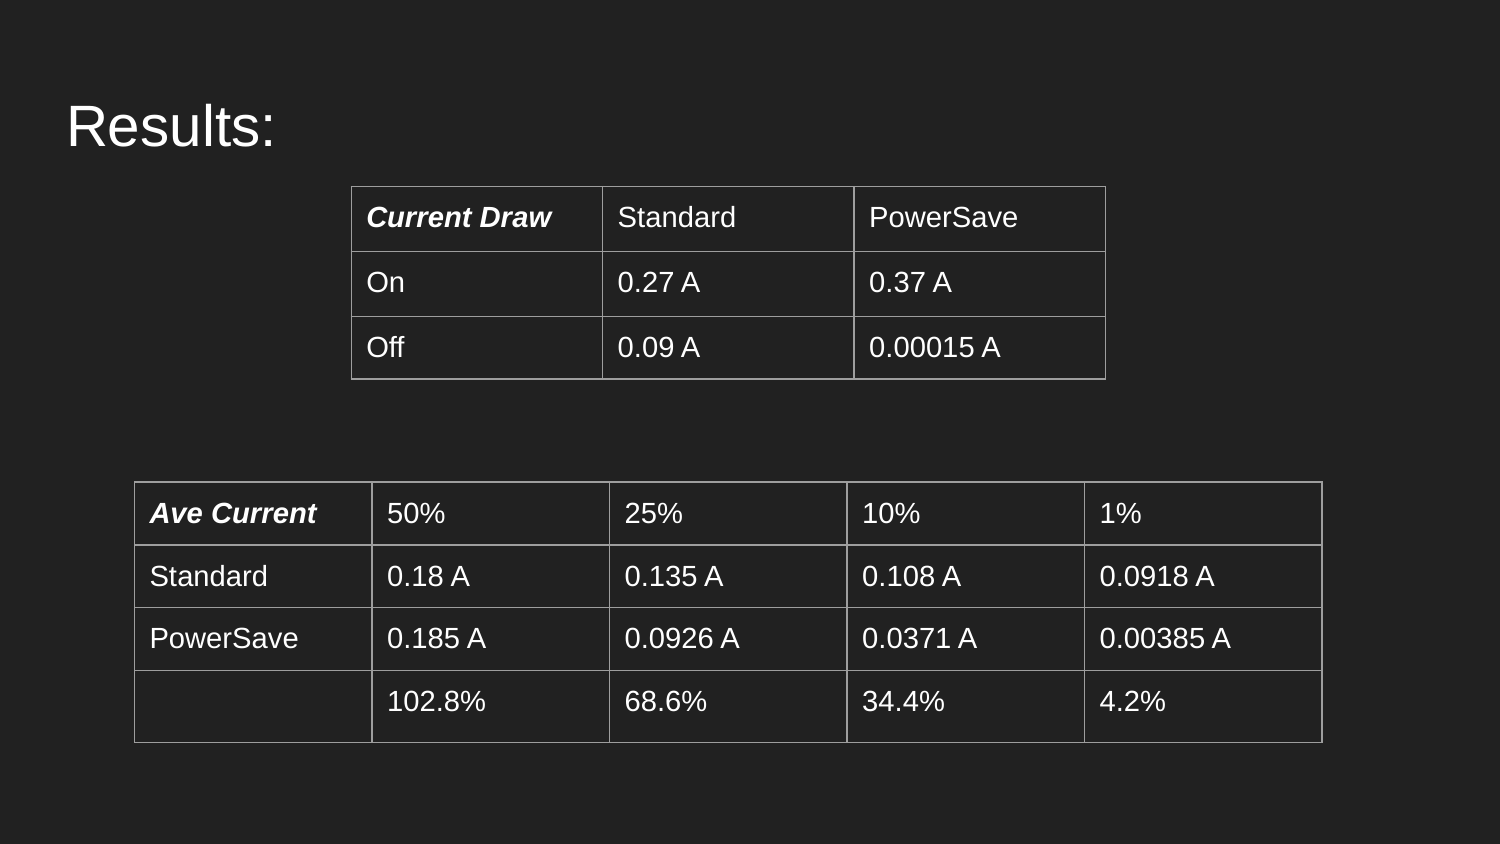

# Results:
| Current Draw | Standard | PowerSave |
| --- | --- | --- |
| On | 0.27 A | 0.37 A |
| Off | 0.09 A | 0.00015 A |
| Ave Current | 50% | 25% | 10% | 1% |
| --- | --- | --- | --- | --- |
| Standard | 0.18 A | 0.135 A | 0.108 A | 0.0918 A |
| PowerSave | 0.185 A | 0.0926 A | 0.0371 A | 0.00385 A |
|  | 102.8% | 68.6% | 34.4% | 4.2% |